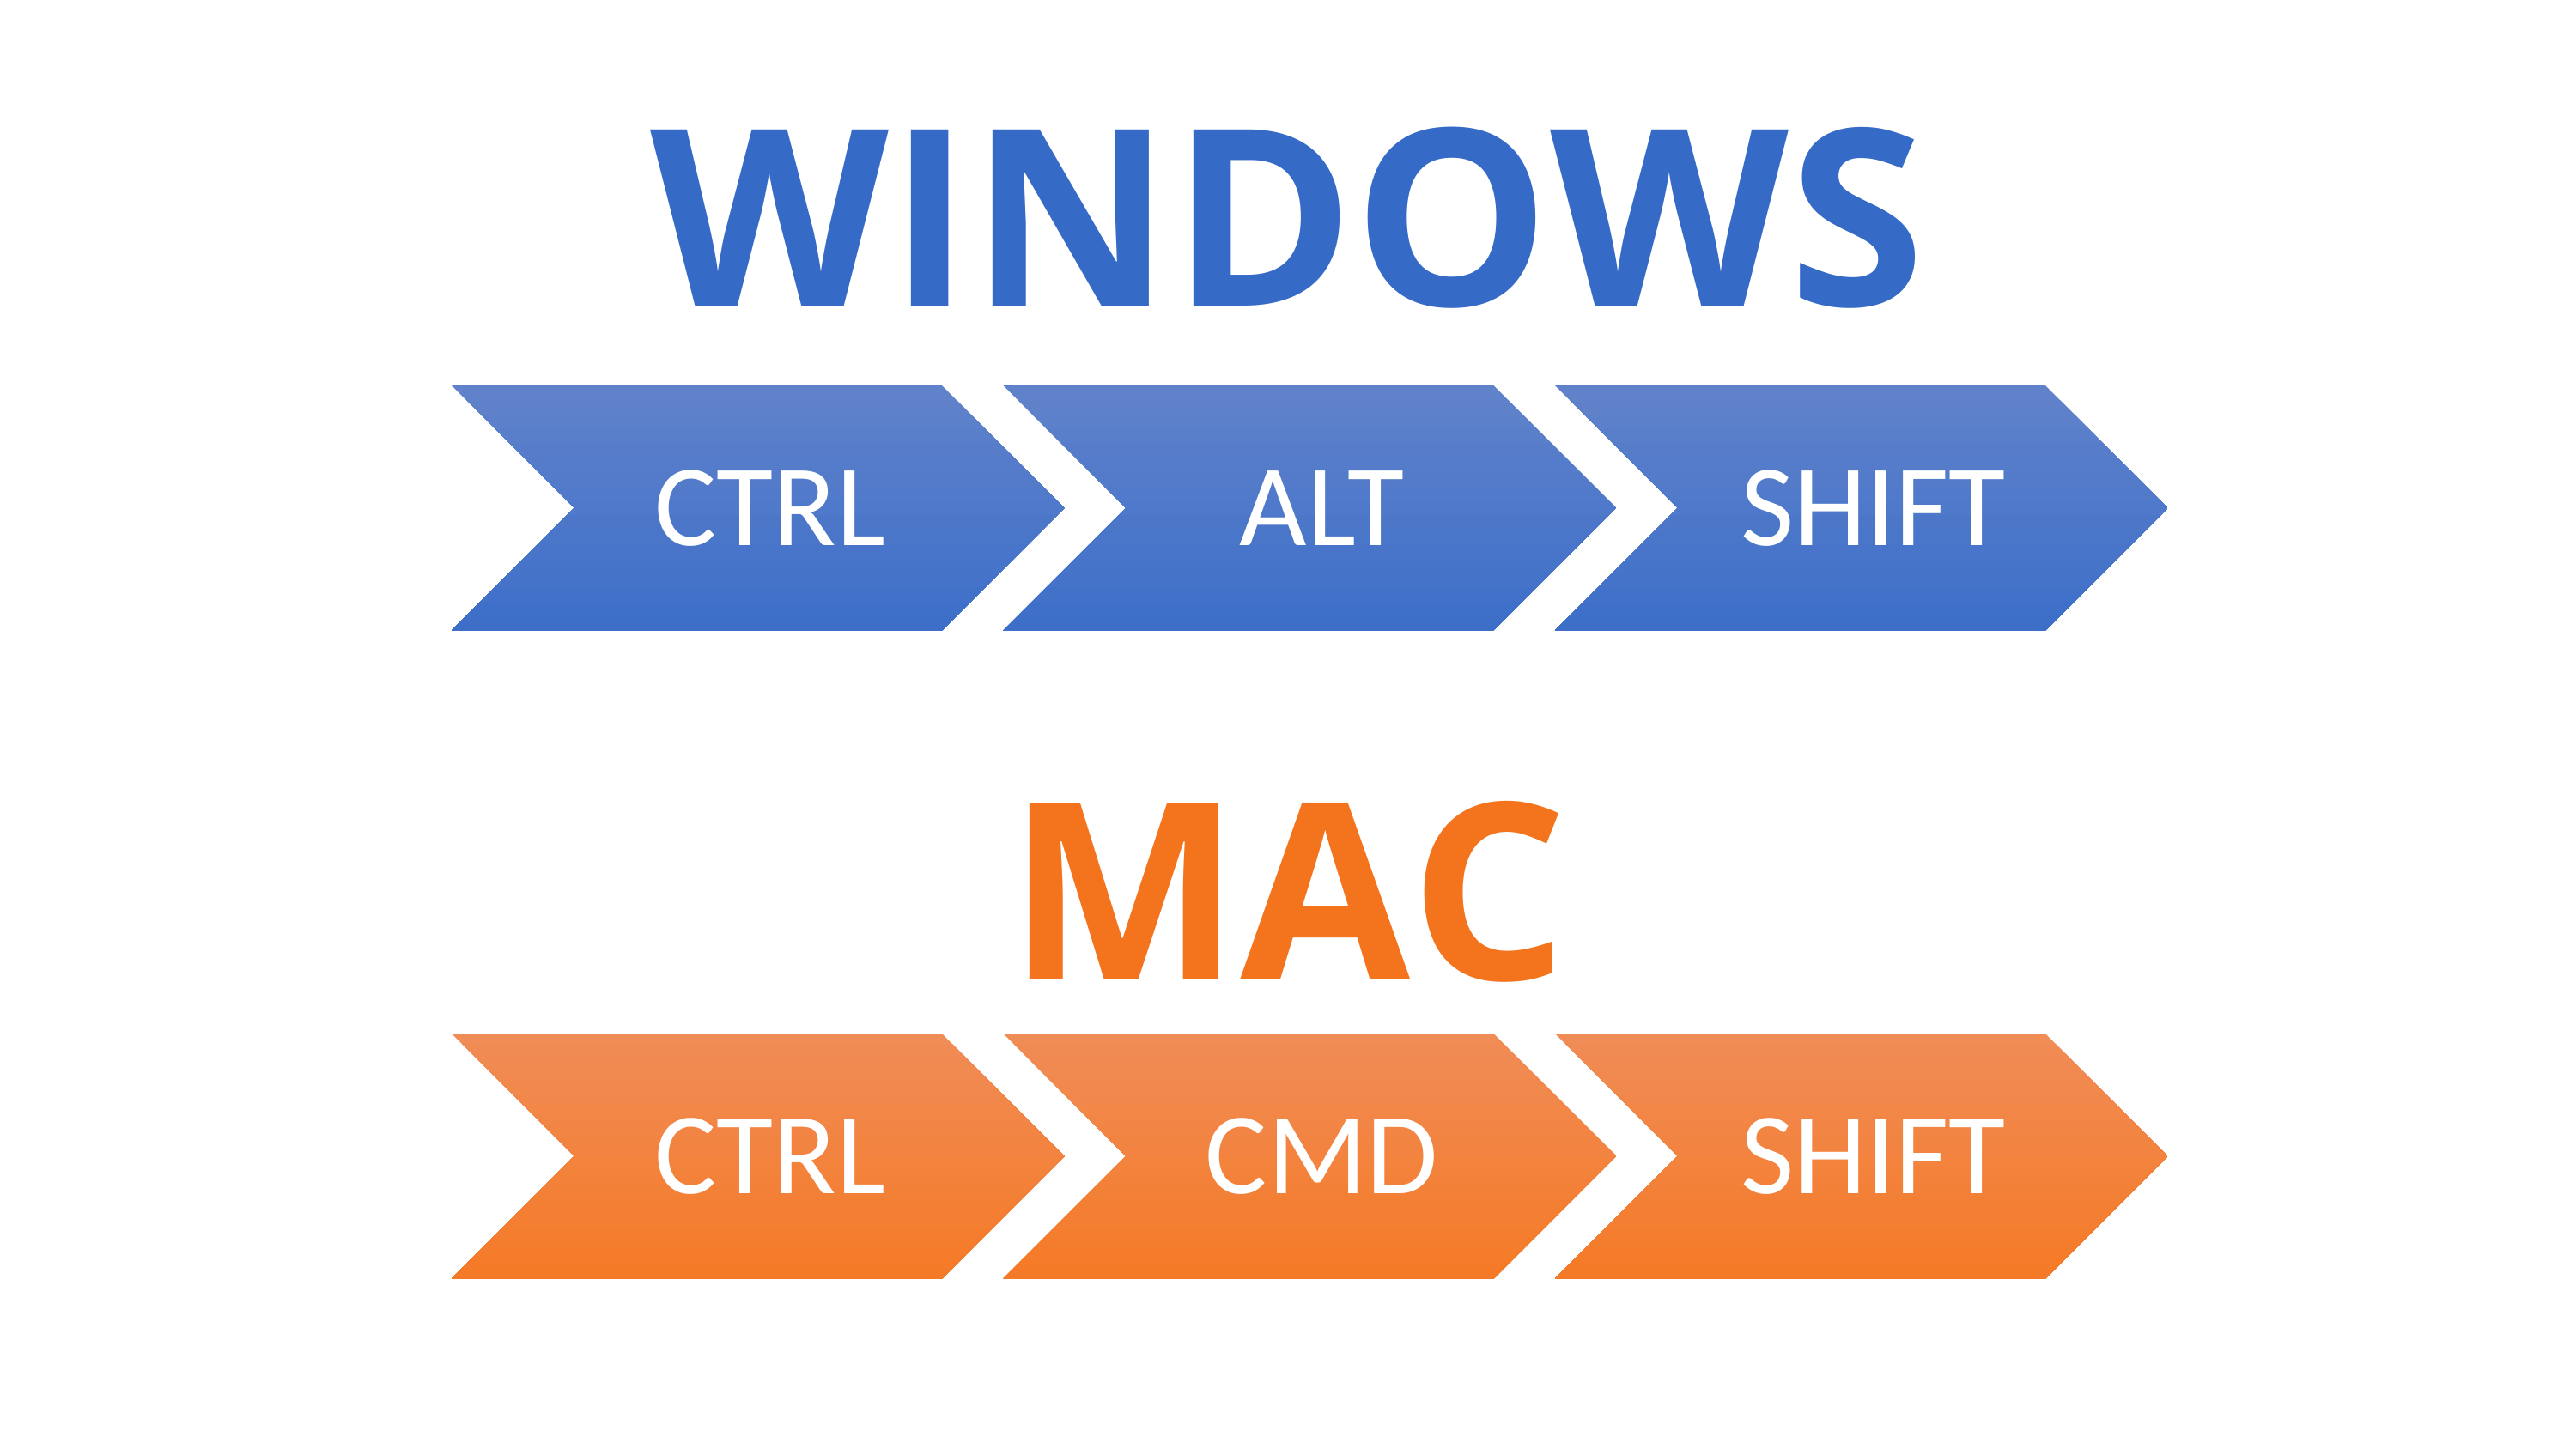

WINDOWS
CTRL
ALT
SHIFT
MAC
CTRL
CMD
SHIFT